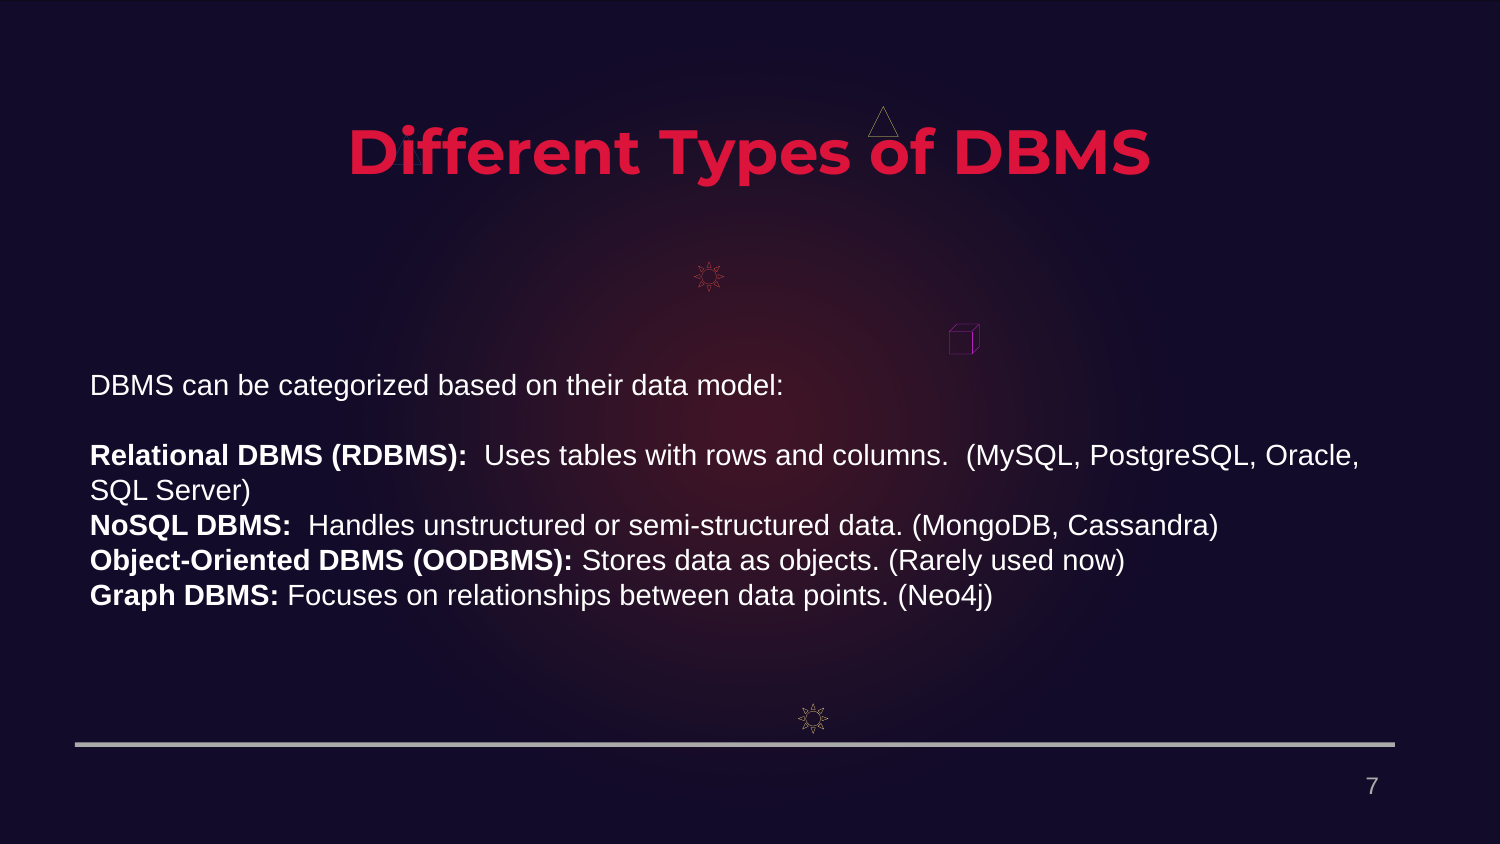

Different Types of DBMS

DBMS can be categorized based on their data model:

Relational DBMS (RDBMS):  Uses tables with rows and columns.  (MySQL, PostgreSQL, Oracle, SQL Server)
NoSQL DBMS:  Handles unstructured or semi-structured data. (MongoDB, Cassandra)
Object-Oriented DBMS (OODBMS): Stores data as objects. (Rarely used now)
Graph DBMS: Focuses on relationships between data points. (Neo4j)

7